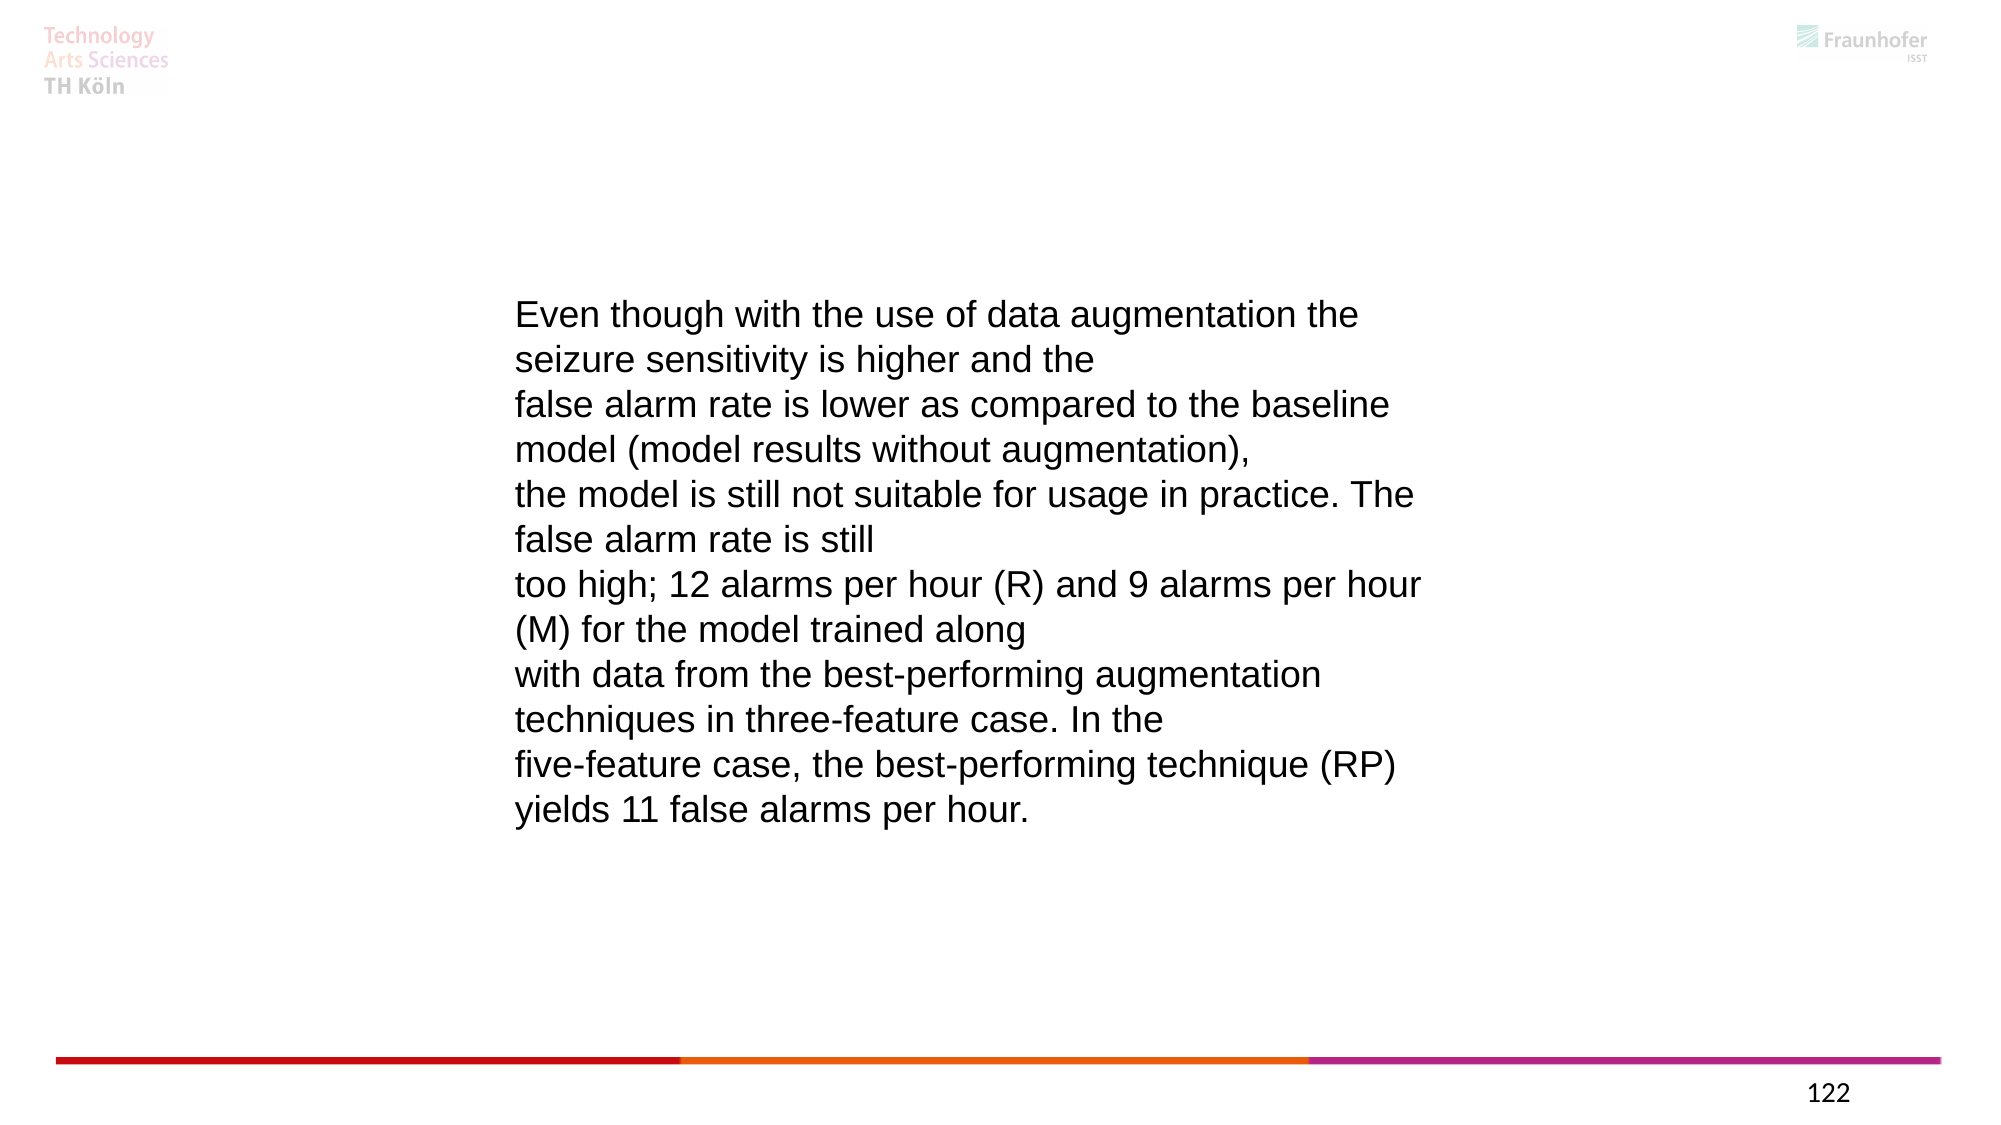

Even though with the use of data augmentation the seizure sensitivity is higher and the
false alarm rate is lower as compared to the baseline model (model results without augmentation),
the model is still not suitable for usage in practice. The false alarm rate is still
too high; 12 alarms per hour (R) and 9 alarms per hour (M) for the model trained along
with data from the best-performing augmentation techniques in three-feature case. In the
five-feature case, the best-performing technique (RP) yields 11 false alarms per hour.
122